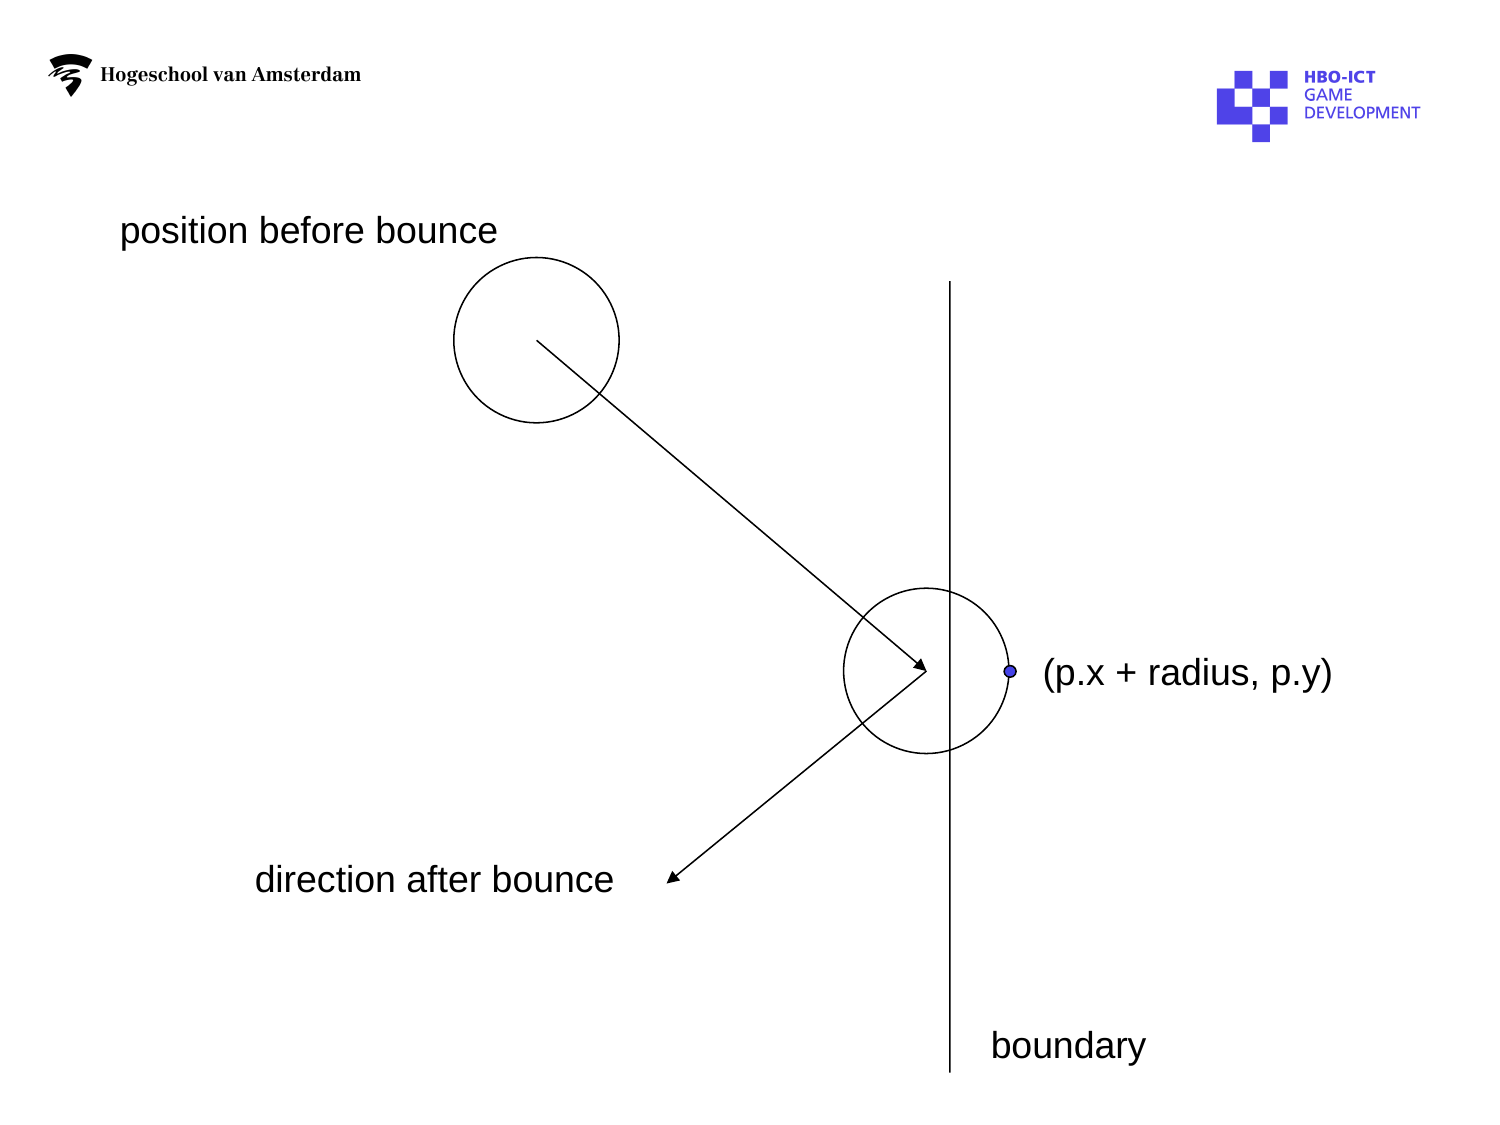

position before bounce

(p.x + radius, p.y)

direction after bounce
boundary